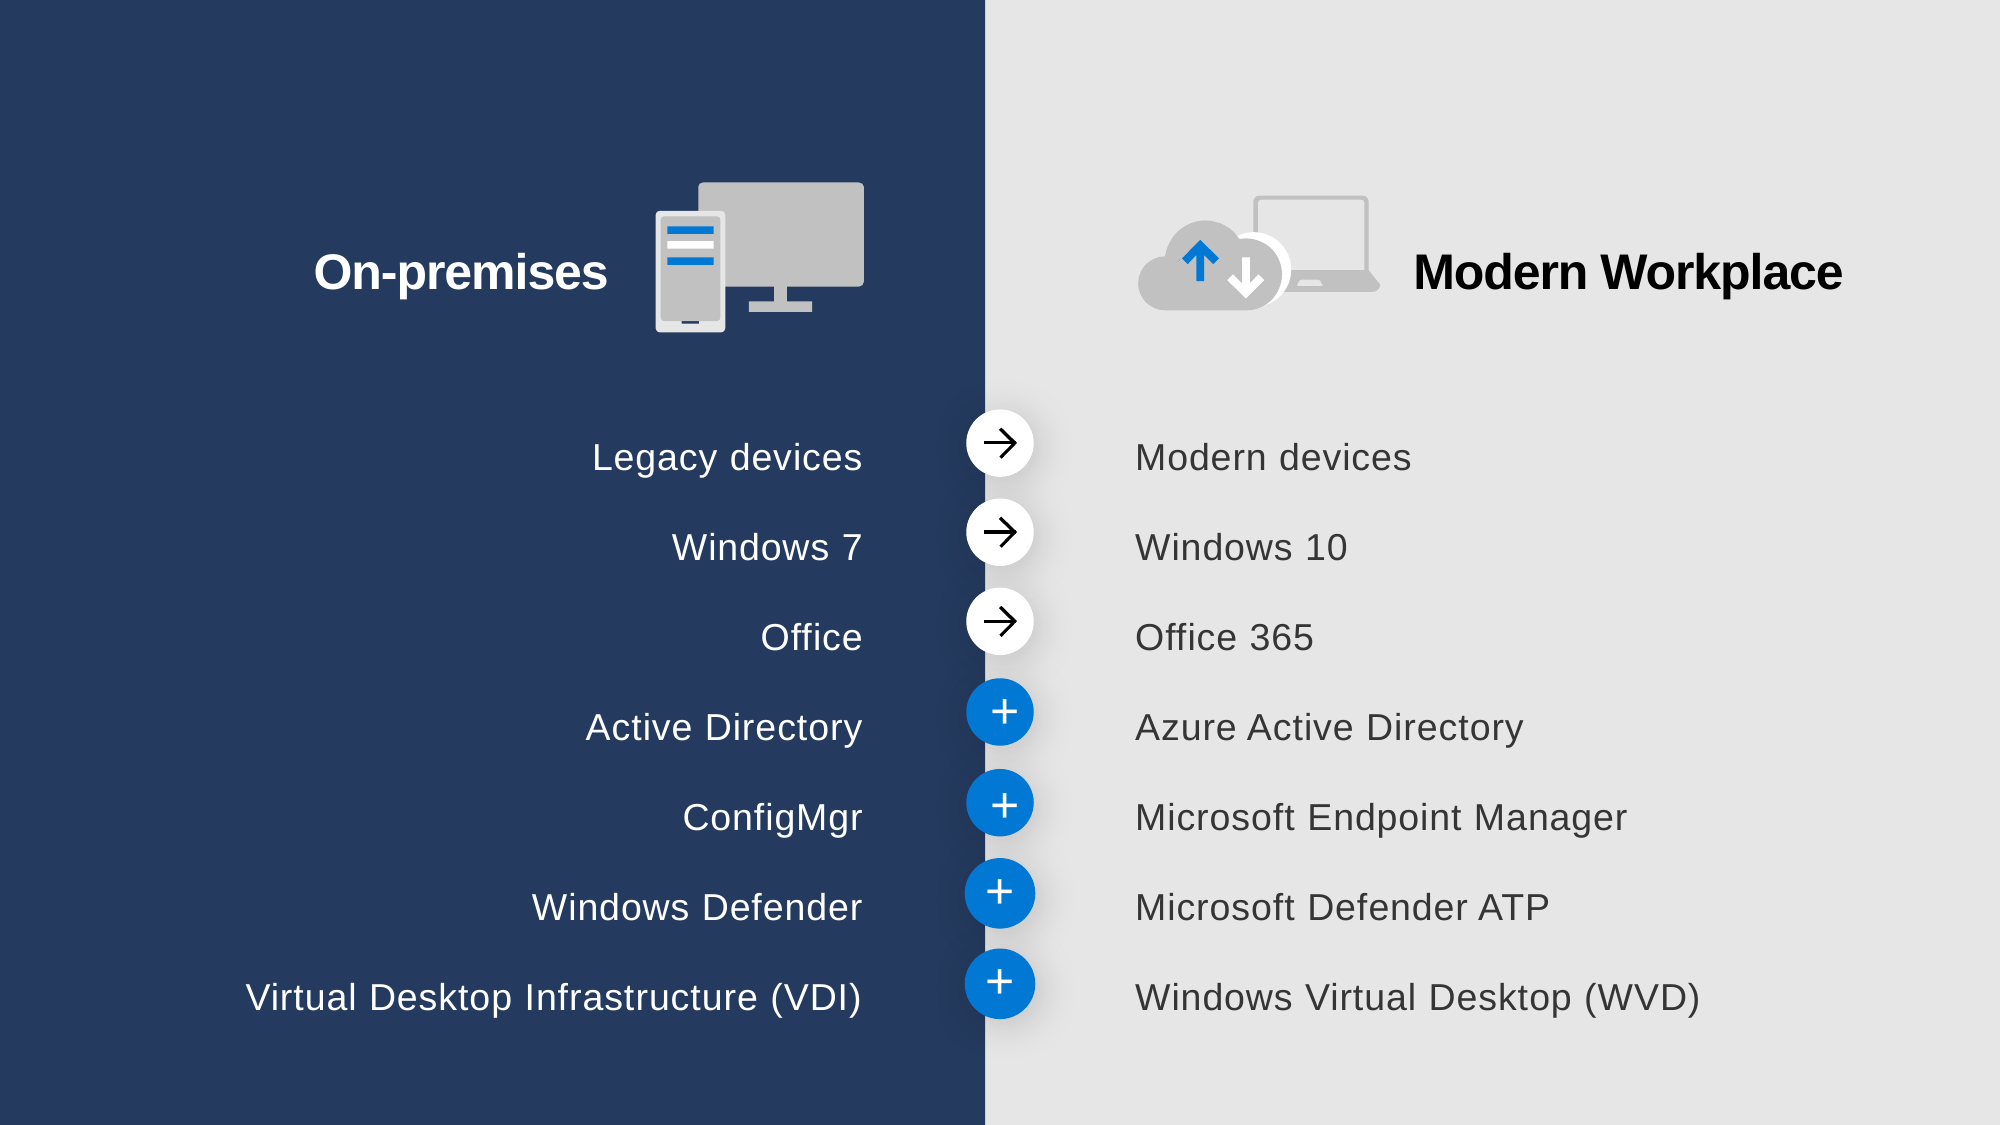

# On-premises
Modern Workplace
Legacy devices
Windows 7
Office
Active Directory
ConfigMgr
Windows Defender
Virtual Desktop Infrastructure (VDI)
Modern devices
Windows 10
Office 365
Azure Active Directory
Microsoft Endpoint Manager
Microsoft Defender ATP
Windows Virtual Desktop (WVD)

+

+
+

+